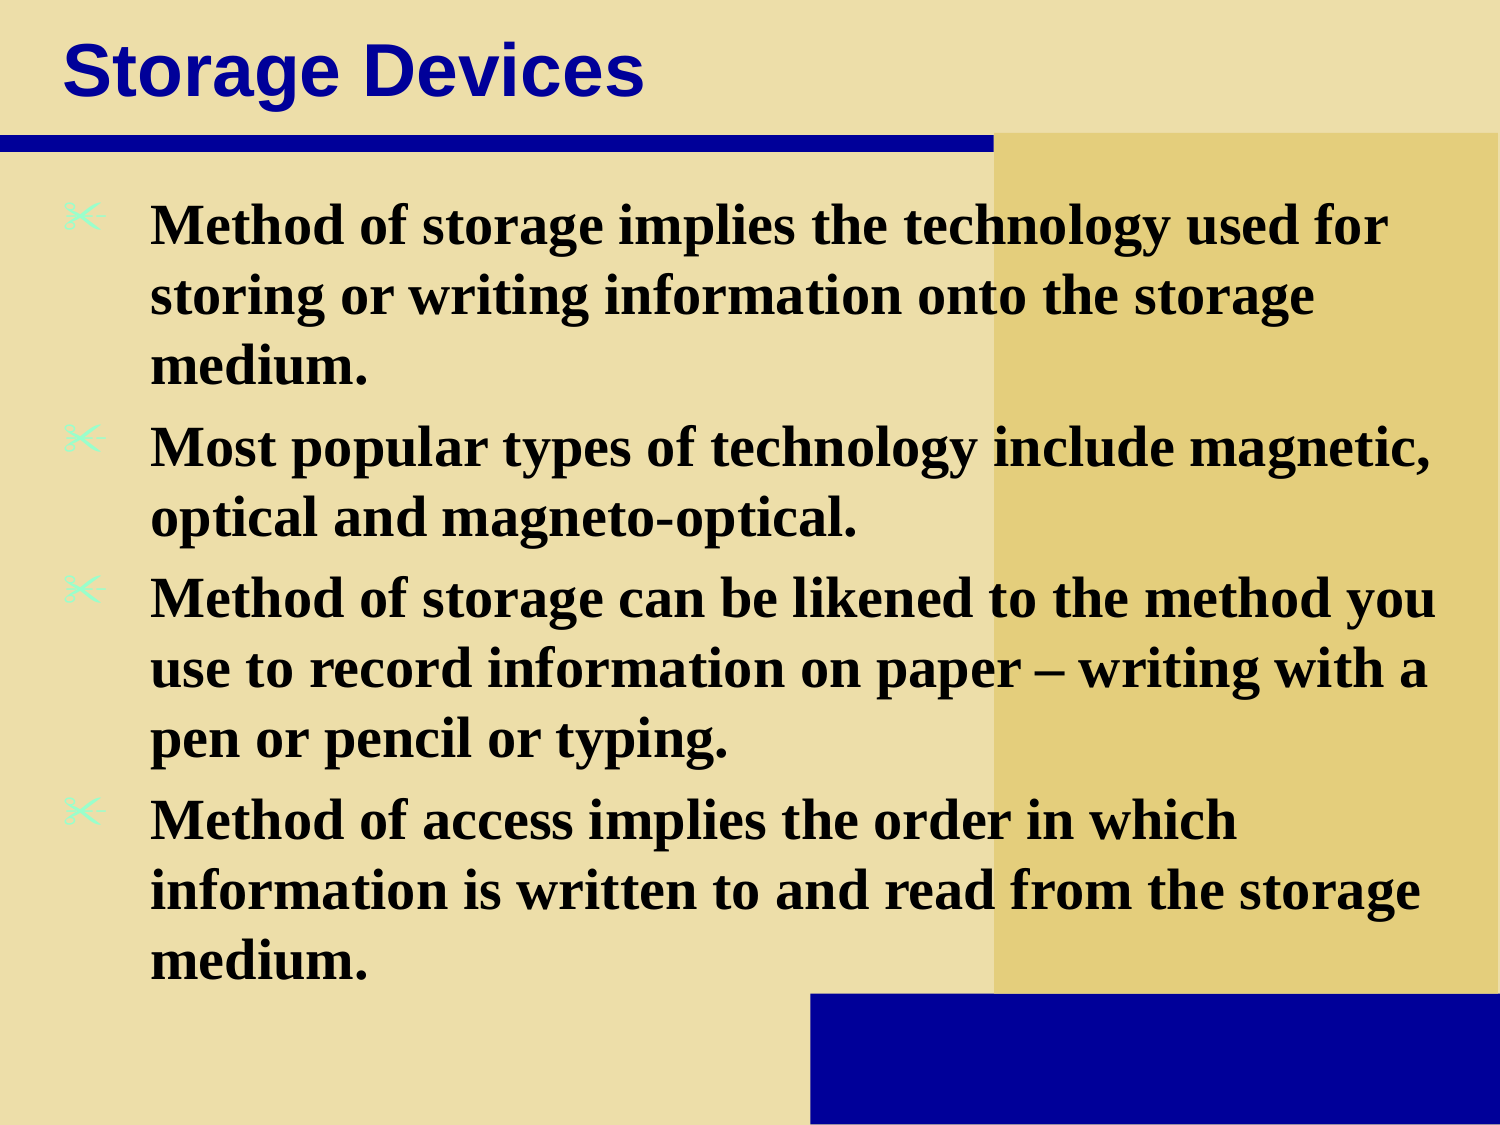

# Storage Devices
Method of storage implies the technology used for storing or writing information onto the storage medium.
Most popular types of technology include magnetic, optical and magneto-optical.
Method of storage can be likened to the method you use to record information on paper – writing with a pen or pencil or typing.
Method of access implies the order in which information is written to and read from the storage medium.